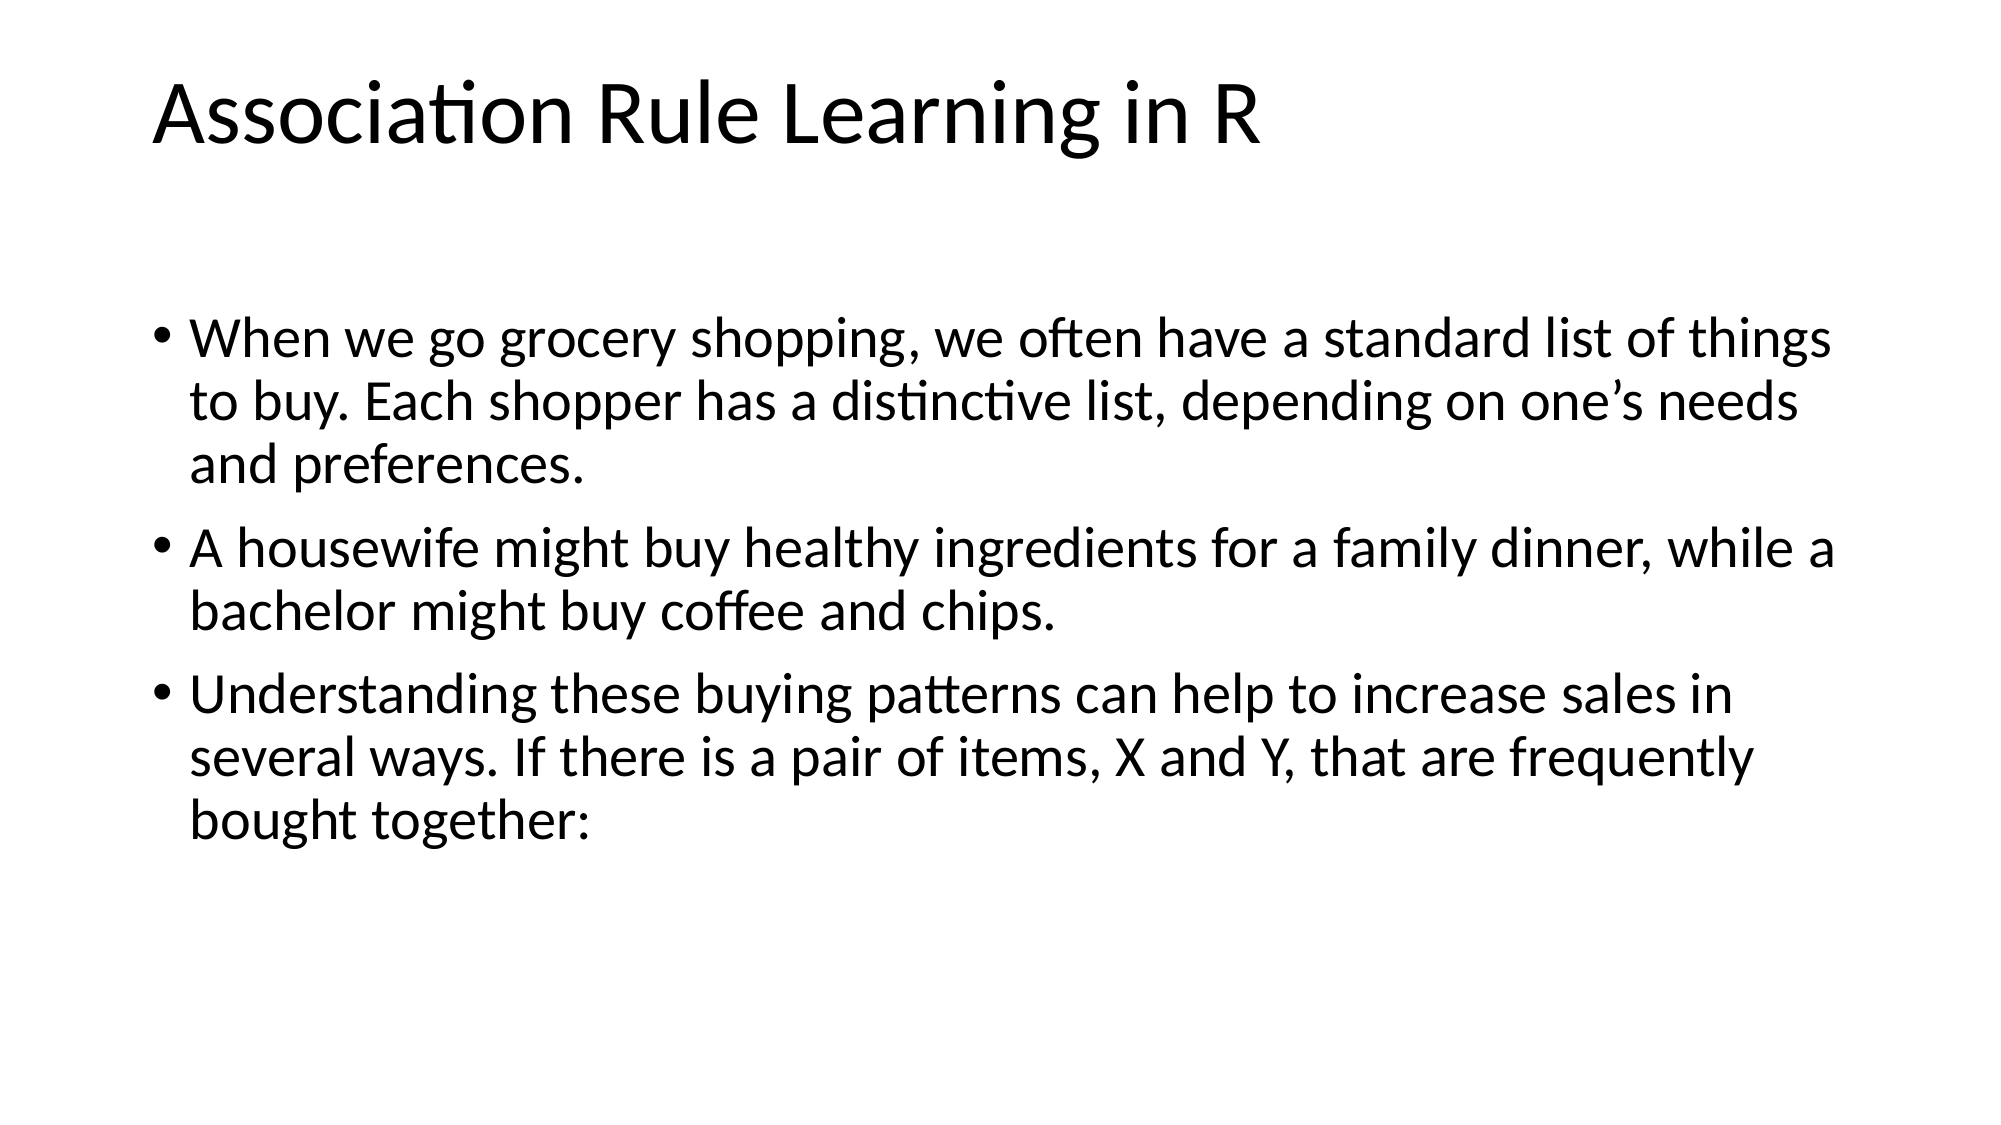

# Association Rule Learning in R
When we go grocery shopping, we often have a standard list of things to buy. Each shopper has a distinctive list, depending on one’s needs and preferences.
A housewife might buy healthy ingredients for a family dinner, while a bachelor might buy coffee and chips.
Understanding these buying patterns can help to increase sales in several ways. If there is a pair of items, X and Y, that are frequently bought together: